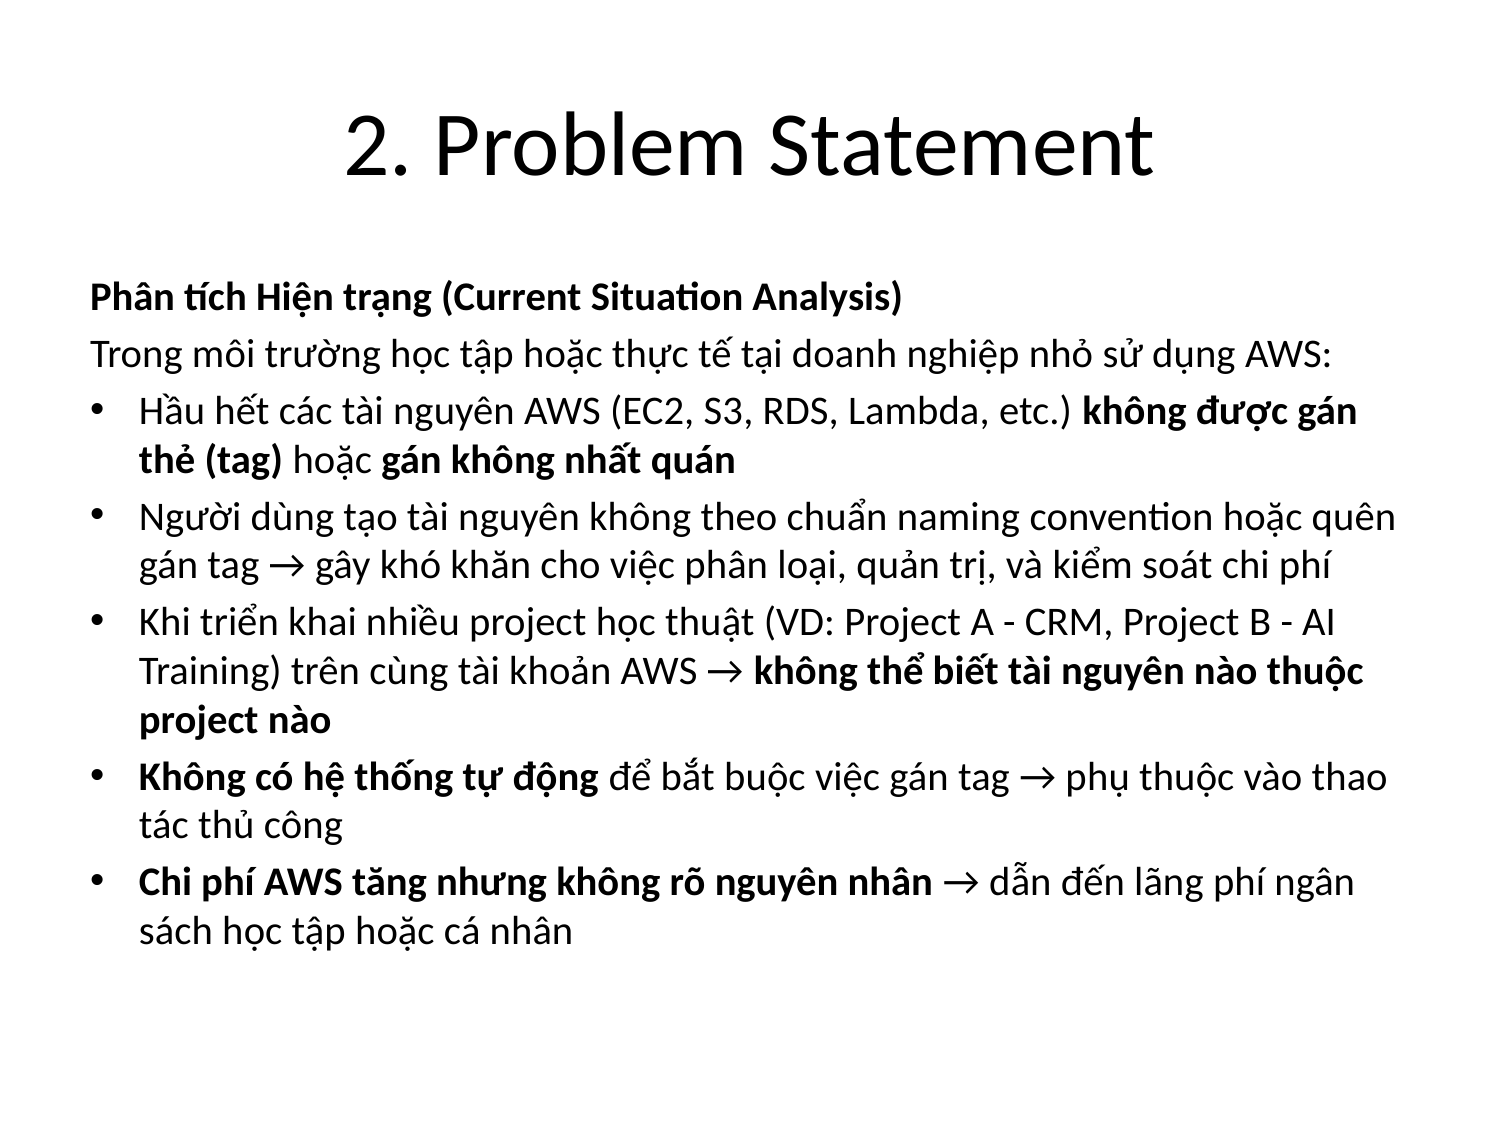

# 2. Problem Statement
Phân tích Hiện trạng (Current Situation Analysis)
Trong môi trường học tập hoặc thực tế tại doanh nghiệp nhỏ sử dụng AWS:
Hầu hết các tài nguyên AWS (EC2, S3, RDS, Lambda, etc.) không được gán thẻ (tag) hoặc gán không nhất quán
Người dùng tạo tài nguyên không theo chuẩn naming convention hoặc quên gán tag → gây khó khăn cho việc phân loại, quản trị, và kiểm soát chi phí
Khi triển khai nhiều project học thuật (VD: Project A - CRM, Project B - AI Training) trên cùng tài khoản AWS → không thể biết tài nguyên nào thuộc project nào
Không có hệ thống tự động để bắt buộc việc gán tag → phụ thuộc vào thao tác thủ công
Chi phí AWS tăng nhưng không rõ nguyên nhân → dẫn đến lãng phí ngân sách học tập hoặc cá nhân